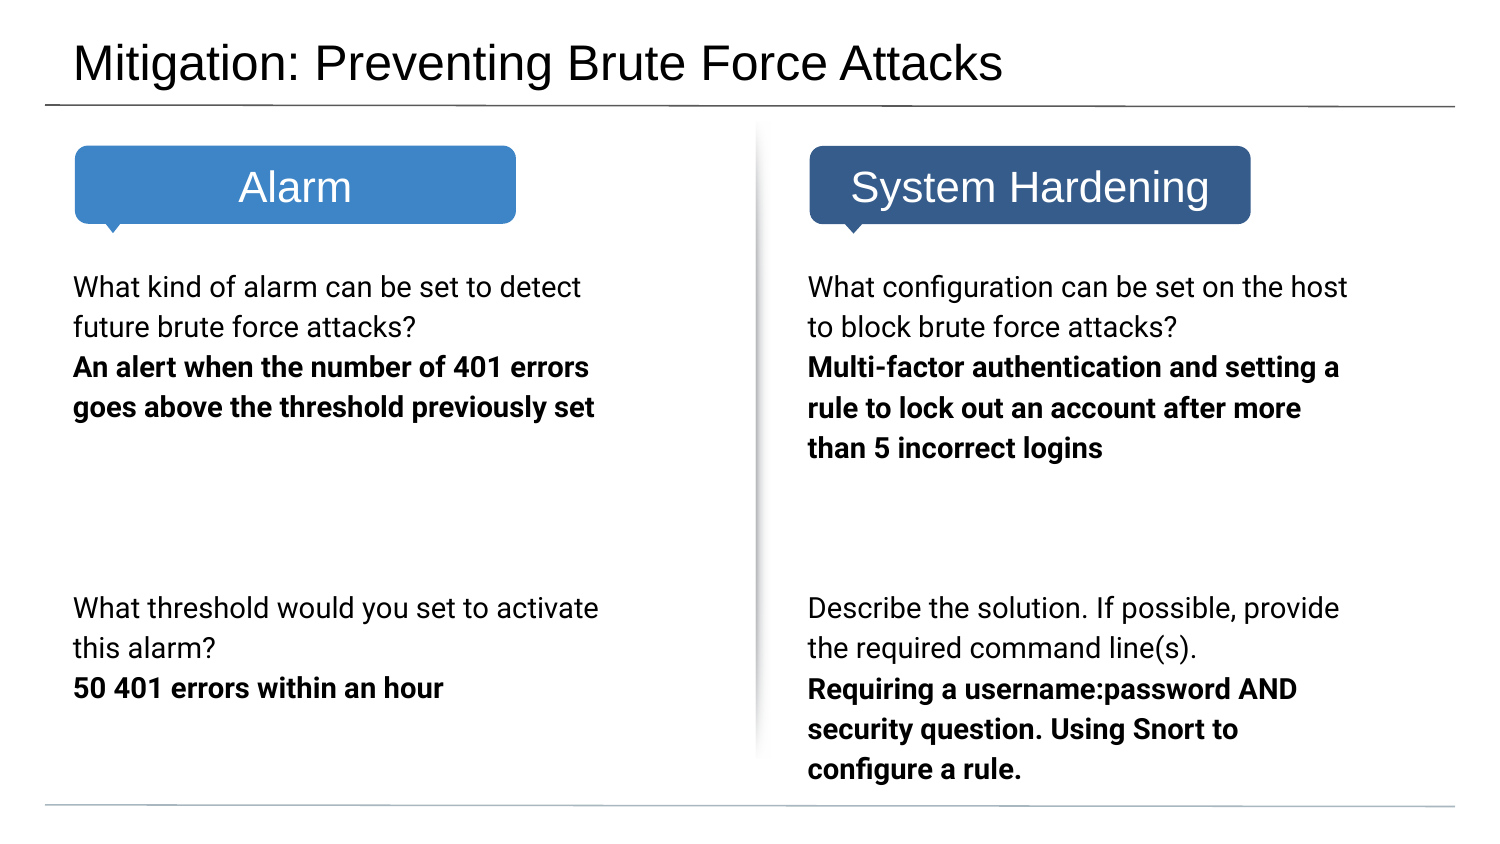

# Mitigation: Preventing Brute Force Attacks
What kind of alarm can be set to detect future brute force attacks?
An alert when the number of 401 errors goes above the threshold previously set

What threshold would you set to activate this alarm?
50 401 errors within an hour
What configuration can be set on the host to block brute force attacks?
Multi-factor authentication and setting a rule to lock out an account after more than 5 incorrect logins

Describe the solution. If possible, provide the required command line(s).
Requiring a username:password AND security question. Using Snort to configure a rule.